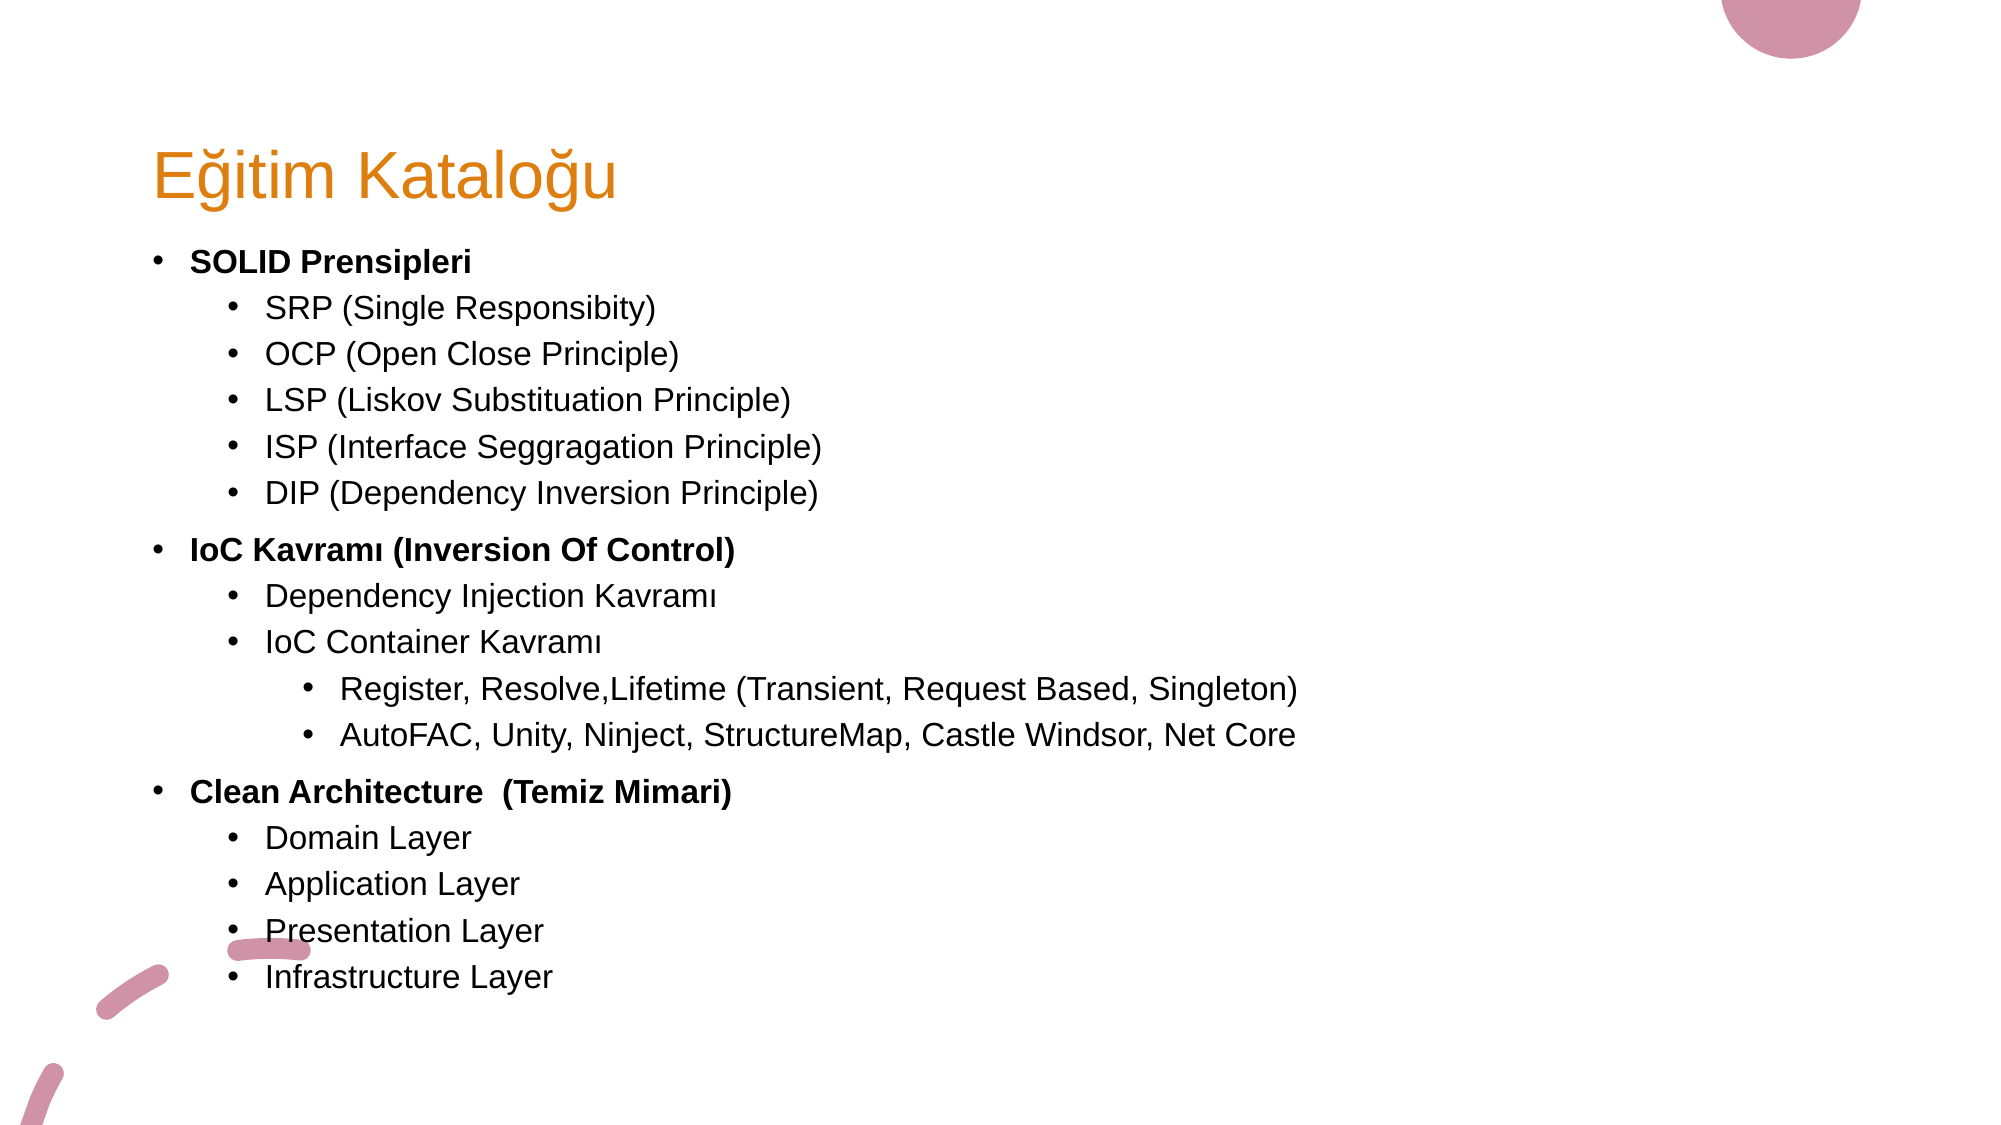

# Eğitim Kataloğu
SOLID Prensipleri
SRP (Single Responsibity)
OCP (Open Close Principle)
LSP (Liskov Substituation Principle)
ISP (Interface Seggragation Principle)
DIP (Dependency Inversion Principle)
IoC Kavramı (Inversion Of Control)
Dependency Injection Kavramı
IoC Container Kavramı
Register, Resolve,Lifetime (Transient, Request Based, Singleton)
AutoFAC, Unity, Ninject, StructureMap, Castle Windsor, Net Core
Clean Architecture  (Temiz Mimari)
Domain Layer
Application Layer
Presentation Layer
Infrastructure Layer